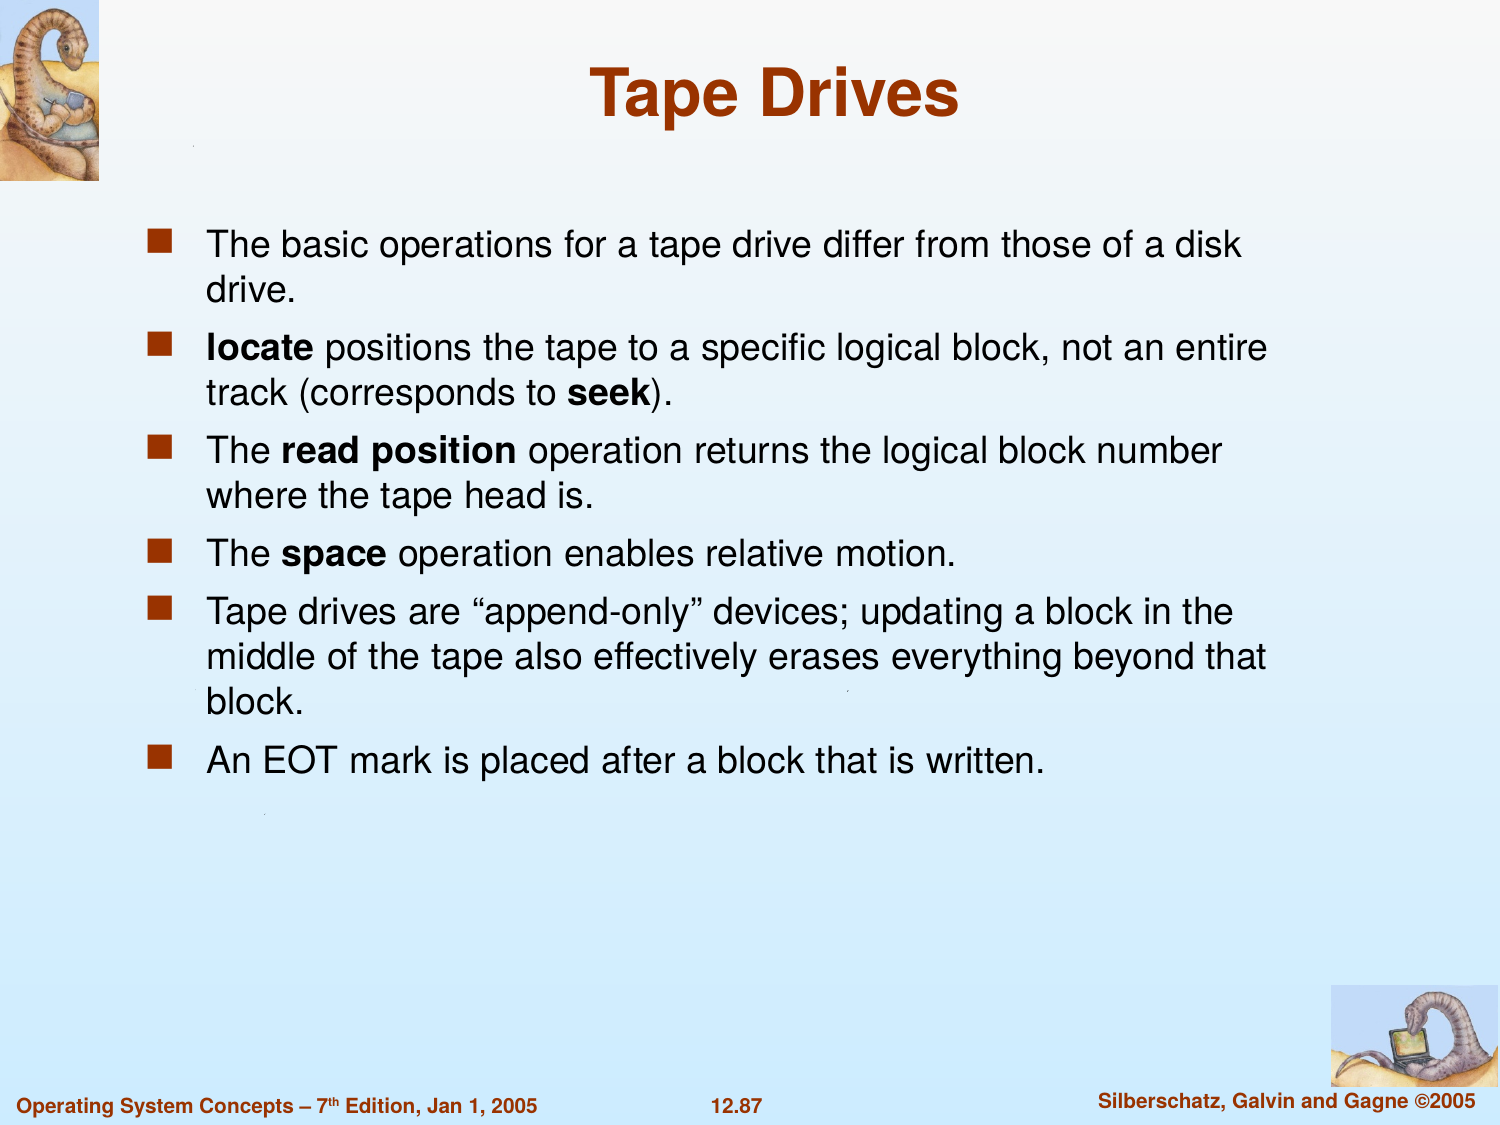

# Tape Drives
The basic operations for a tape drive differ from those of a disk drive.
locate positions the tape to a specific logical block, not an entire track (corresponds to seek).
The read position operation returns the logical block number where the tape head is.
The space operation enables relative motion.
Tape drives are “append-only” devices; updating a block in the middle of the tape also effectively erases everything beyond that block.
An EOT mark is placed after a block that is written.